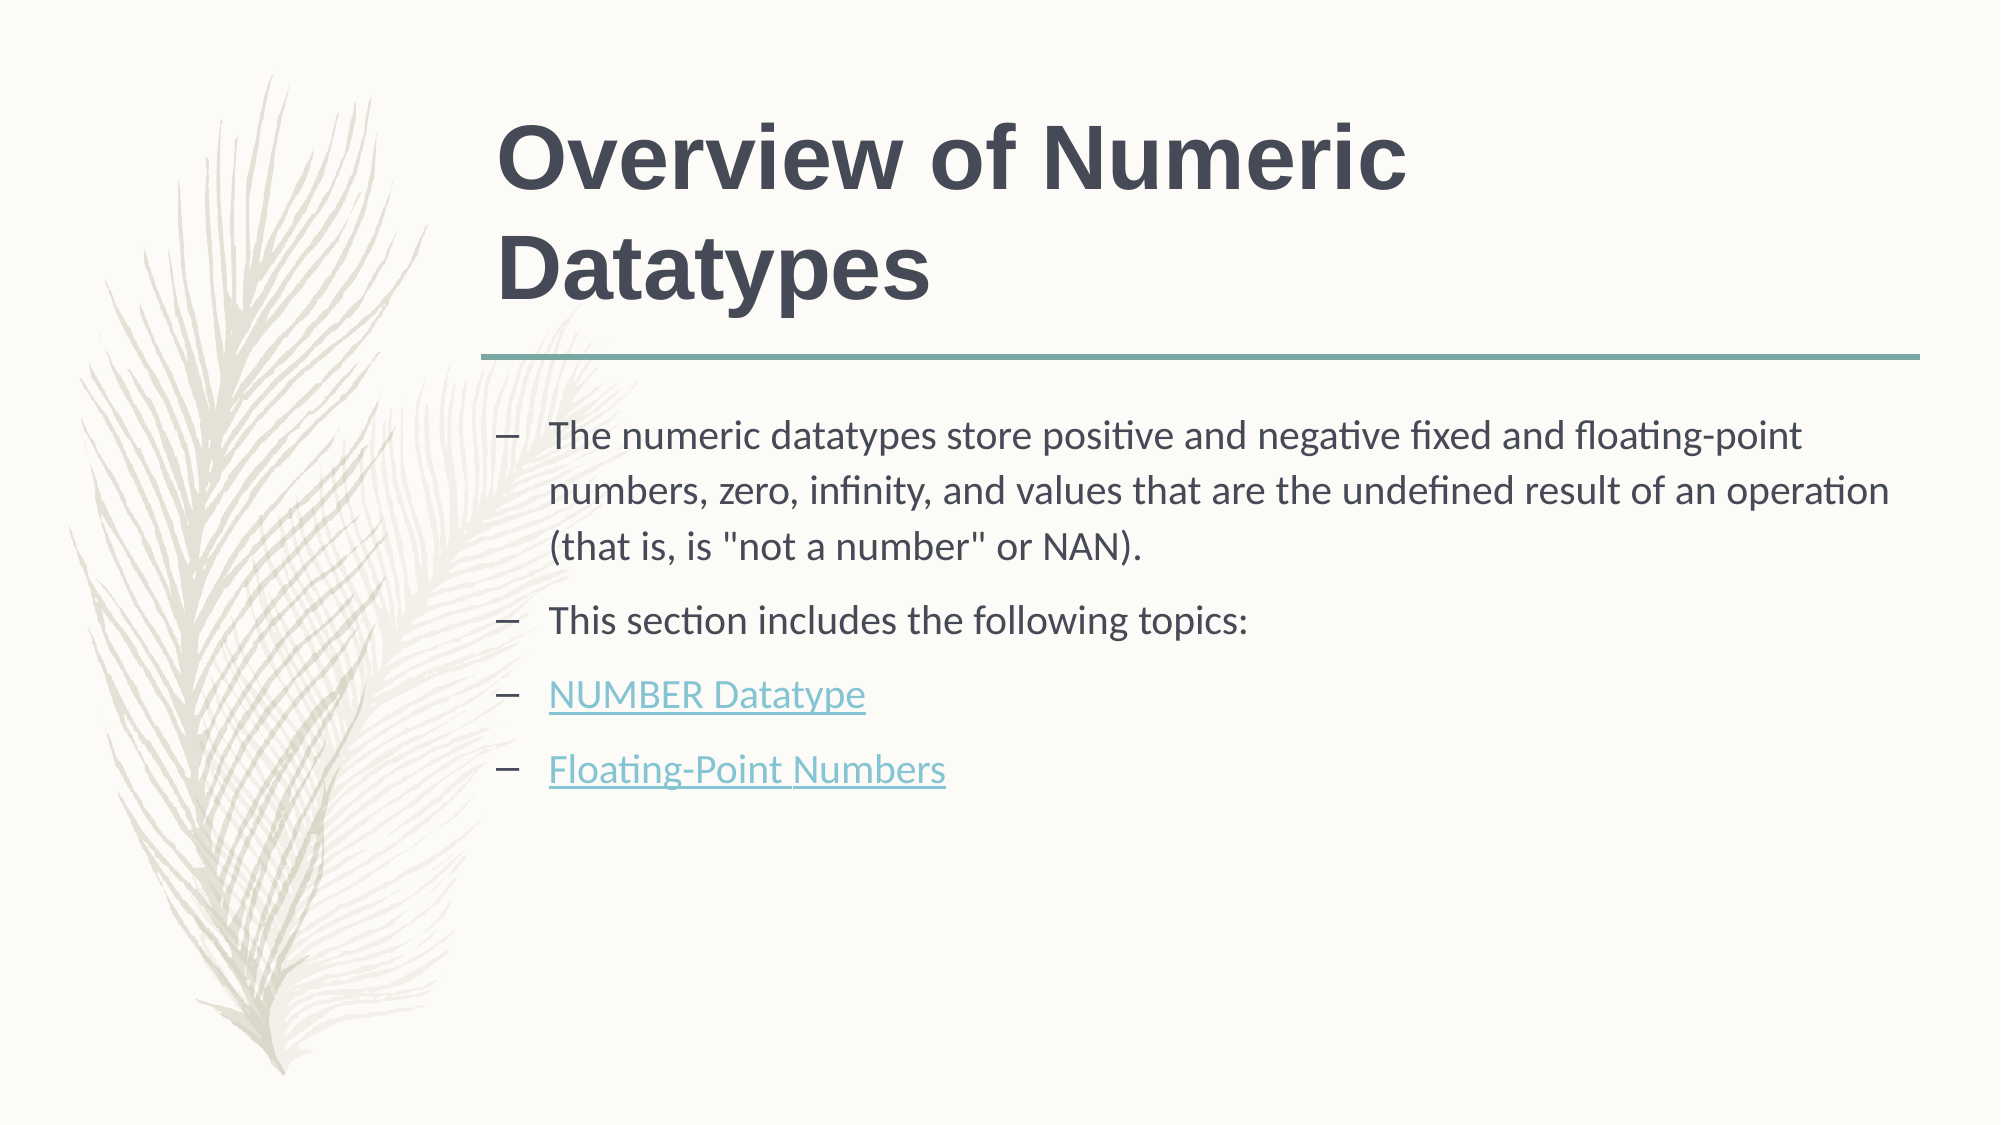

# Overview of Numeric Datatypes
The numeric datatypes store positive and negative fixed and floating-point numbers, zero, infinity, and values that are the undefined result of an operation (that is, is "not a number" or NAN).
This section includes the following topics:
NUMBER Datatype
Floating-Point Numbers